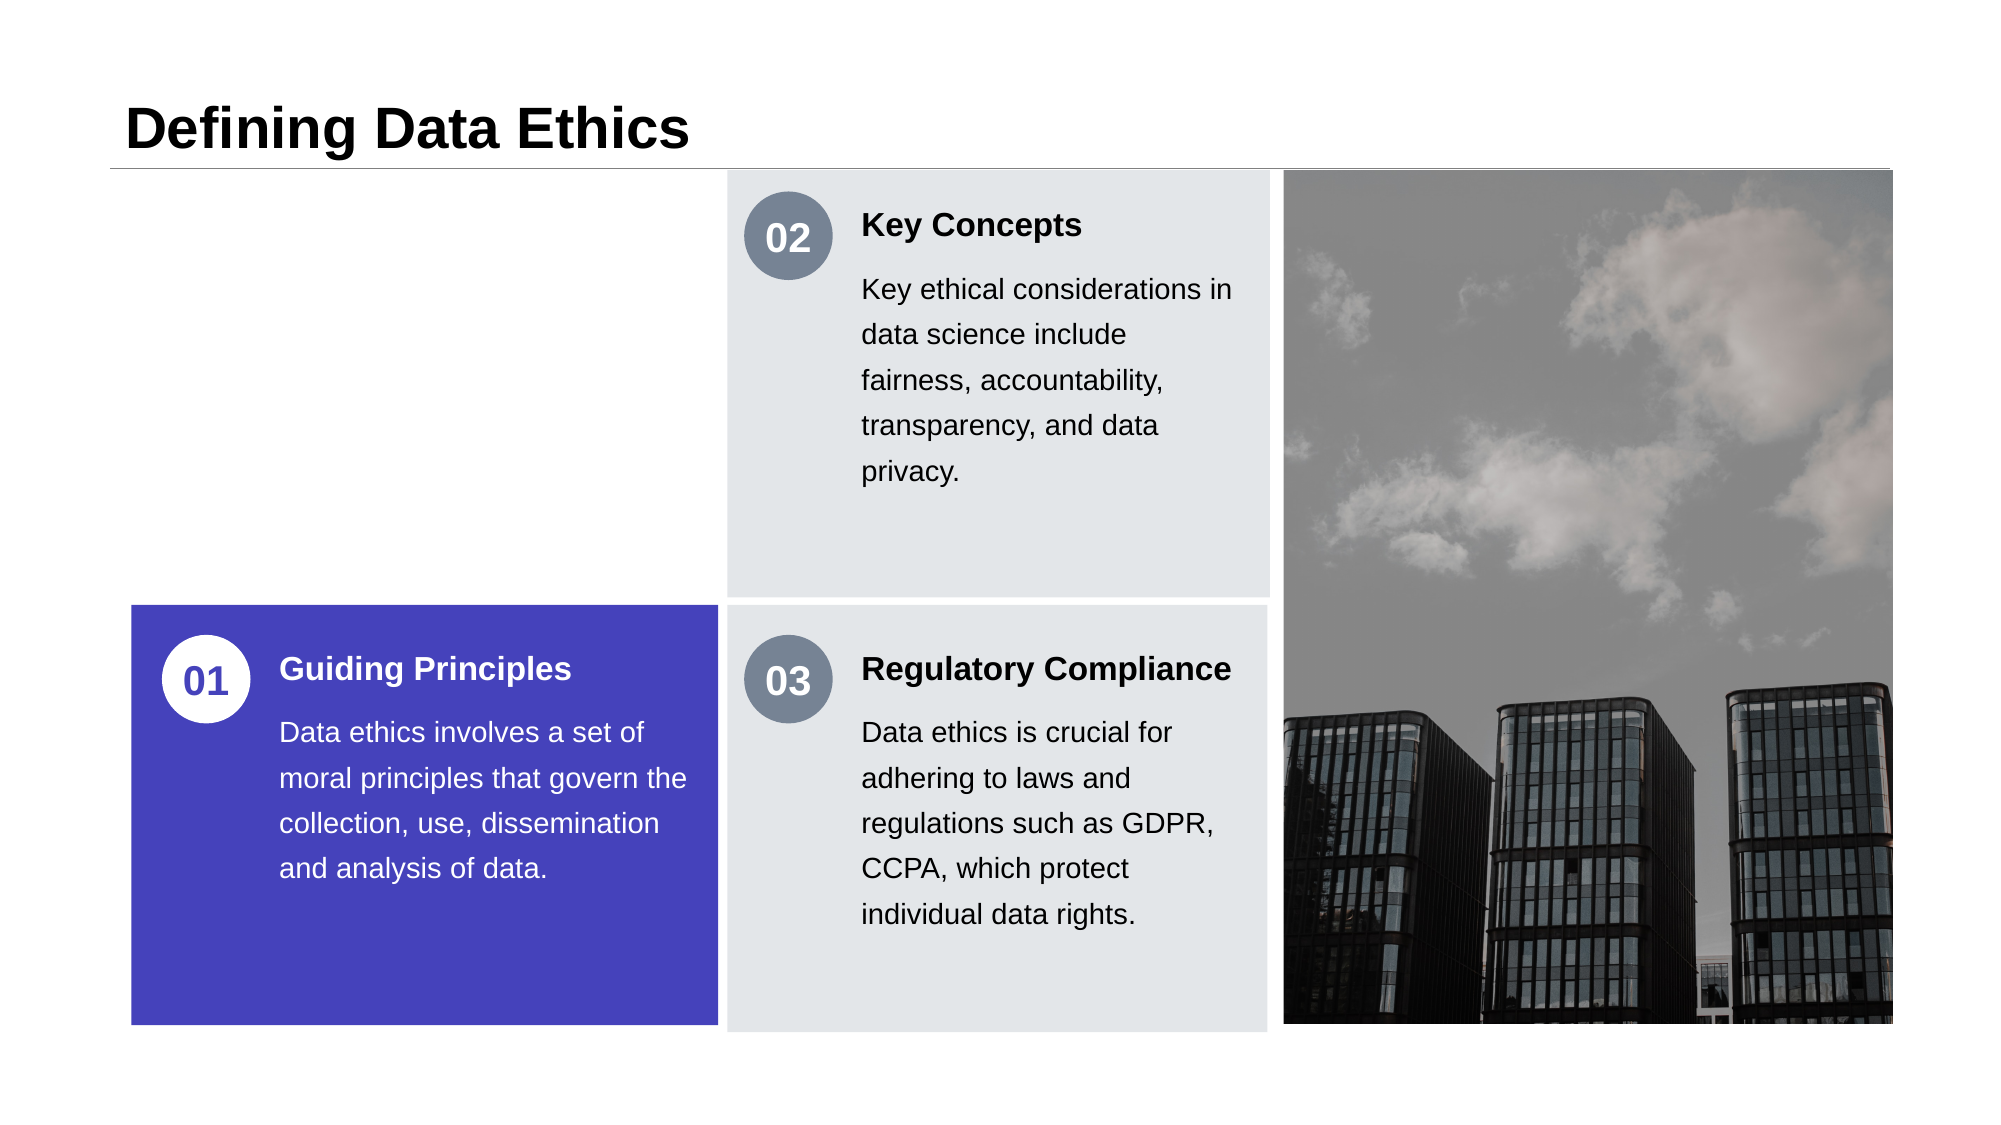

# Defining Data Ethics

02
Key Concepts
Key ethical considerations in data science include fairness, accountability, transparency, and data privacy.

01
03
Guiding Principles
Regulatory Compliance
Data ethics involves a set of moral principles that govern the collection, use, dissemination and analysis of data.
Data ethics is crucial for adhering to laws and regulations such as GDPR, CCPA, which protect individual data rights.